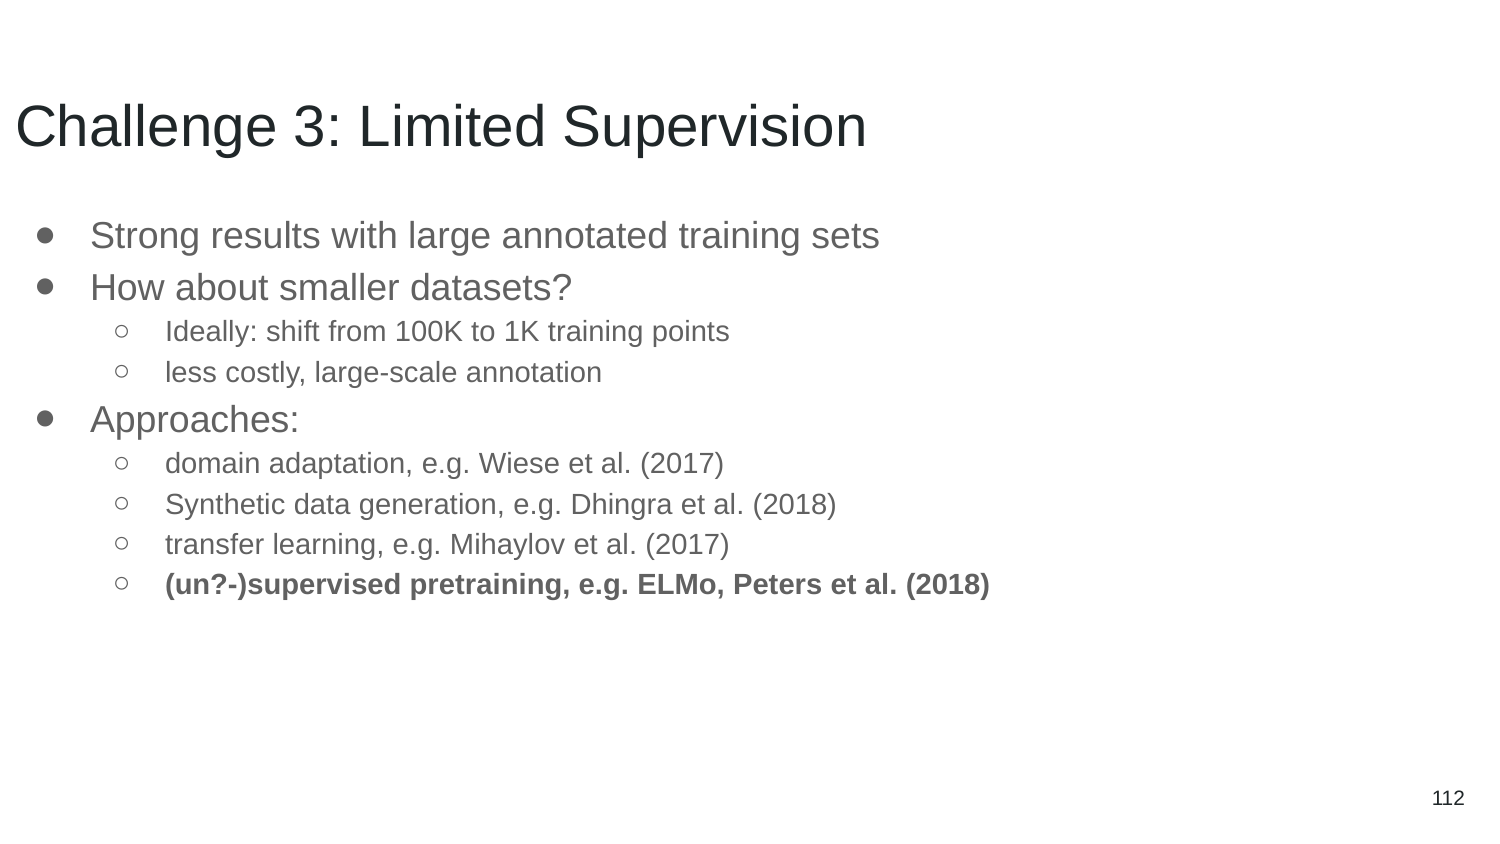

Challenge 3: Limited Supervision
Strong results with large annotated training sets
How about smaller datasets?
Ideally: shift from 100K to 1K training points
less costly, large-scale annotation
Approaches:
domain adaptation, e.g. Wiese et al. (2017)
Synthetic data generation, e.g. Dhingra et al. (2018)
transfer learning, e.g. Mihaylov et al. (2017)
(un?-)supervised pretraining, e.g. ELMo, Peters et al. (2018)

112